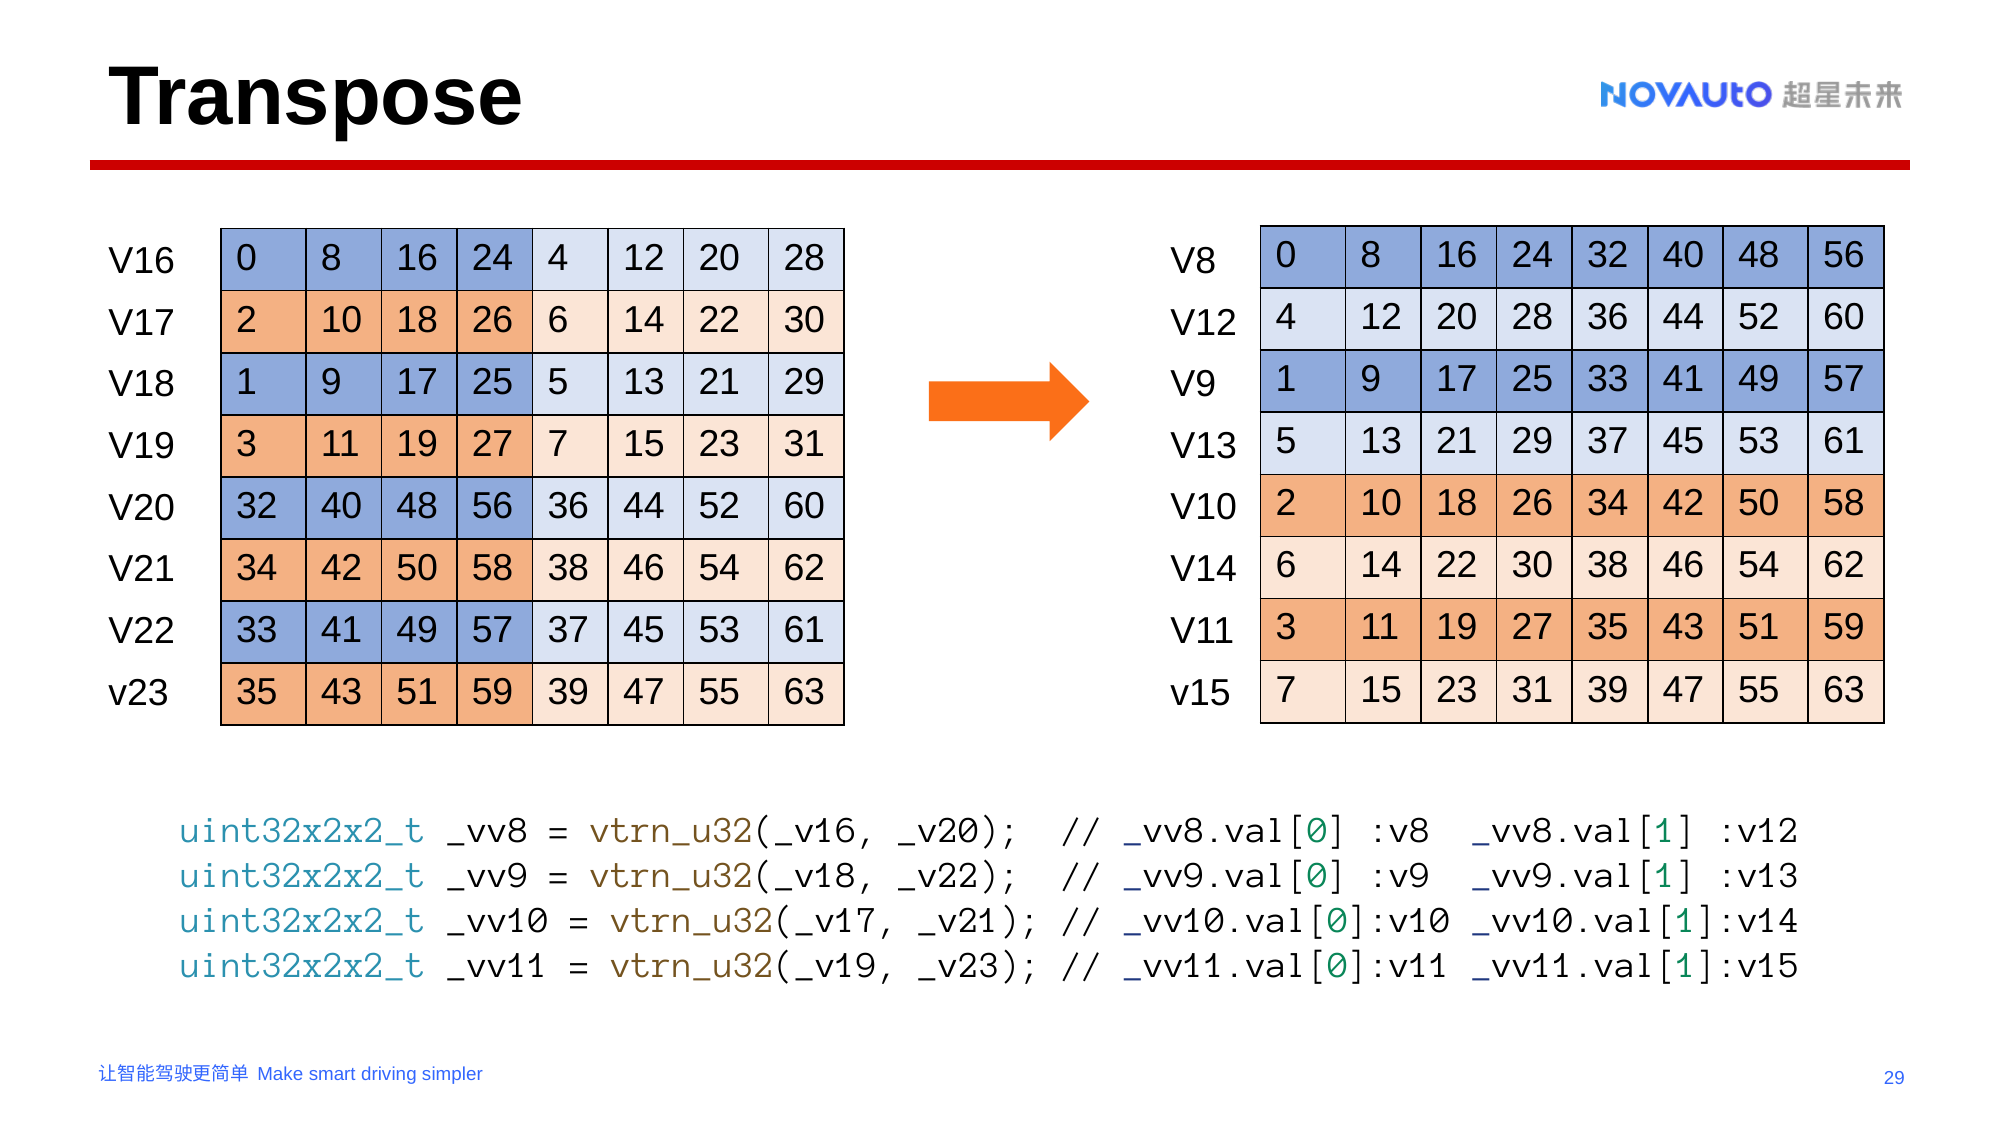

Transpose
| 0 | 8 | 16 | 24 | 32 | 40 | 48 | 56 |
| --- | --- | --- | --- | --- | --- | --- | --- |
| 4 | 12 | 20 | 28 | 36 | 44 | 52 | 60 |
| 1 | 9 | 17 | 25 | 33 | 41 | 49 | 57 |
| 5 | 13 | 21 | 29 | 37 | 45 | 53 | 61 |
| 2 | 10 | 18 | 26 | 34 | 42 | 50 | 58 |
| 6 | 14 | 22 | 30 | 38 | 46 | 54 | 62 |
| 3 | 11 | 19 | 27 | 35 | 43 | 51 | 59 |
| 7 | 15 | 23 | 31 | 39 | 47 | 55 | 63 |
| 0 | 8 | 16 | 24 | 4 | 12 | 20 | 28 |
| --- | --- | --- | --- | --- | --- | --- | --- |
| 2 | 10 | 18 | 26 | 6 | 14 | 22 | 30 |
| 1 | 9 | 17 | 25 | 5 | 13 | 21 | 29 |
| 3 | 11 | 19 | 27 | 7 | 15 | 23 | 31 |
| 32 | 40 | 48 | 56 | 36 | 44 | 52 | 60 |
| 34 | 42 | 50 | 58 | 38 | 46 | 54 | 62 |
| 33 | 41 | 49 | 57 | 37 | 45 | 53 | 61 |
| 35 | 43 | 51 | 59 | 39 | 47 | 55 | 63 |
V8
V12
V9
V13
V10
V14
V11
v15
V16
V17
V18
V19
V20
V21
V22
v23

    uint32x2x2_t _vv8 = vtrn_u32(_v16, _v20);  // _vv8.val[0] :v8  _vv8.val[1] :v12
    uint32x2x2_t _vv9 = vtrn_u32(_v18, _v22);  // _vv9.val[0] :v9  _vv9.val[1] :v13
    uint32x2x2_t _vv10 = vtrn_u32(_v17, _v21); // _vv10.val[0]:v10 _vv10.val[1]:v14
    uint32x2x2_t _vv11 = vtrn_u32(_v19, _v23); // _vv11.val[0]:v11 _vv11.val[1]:v15